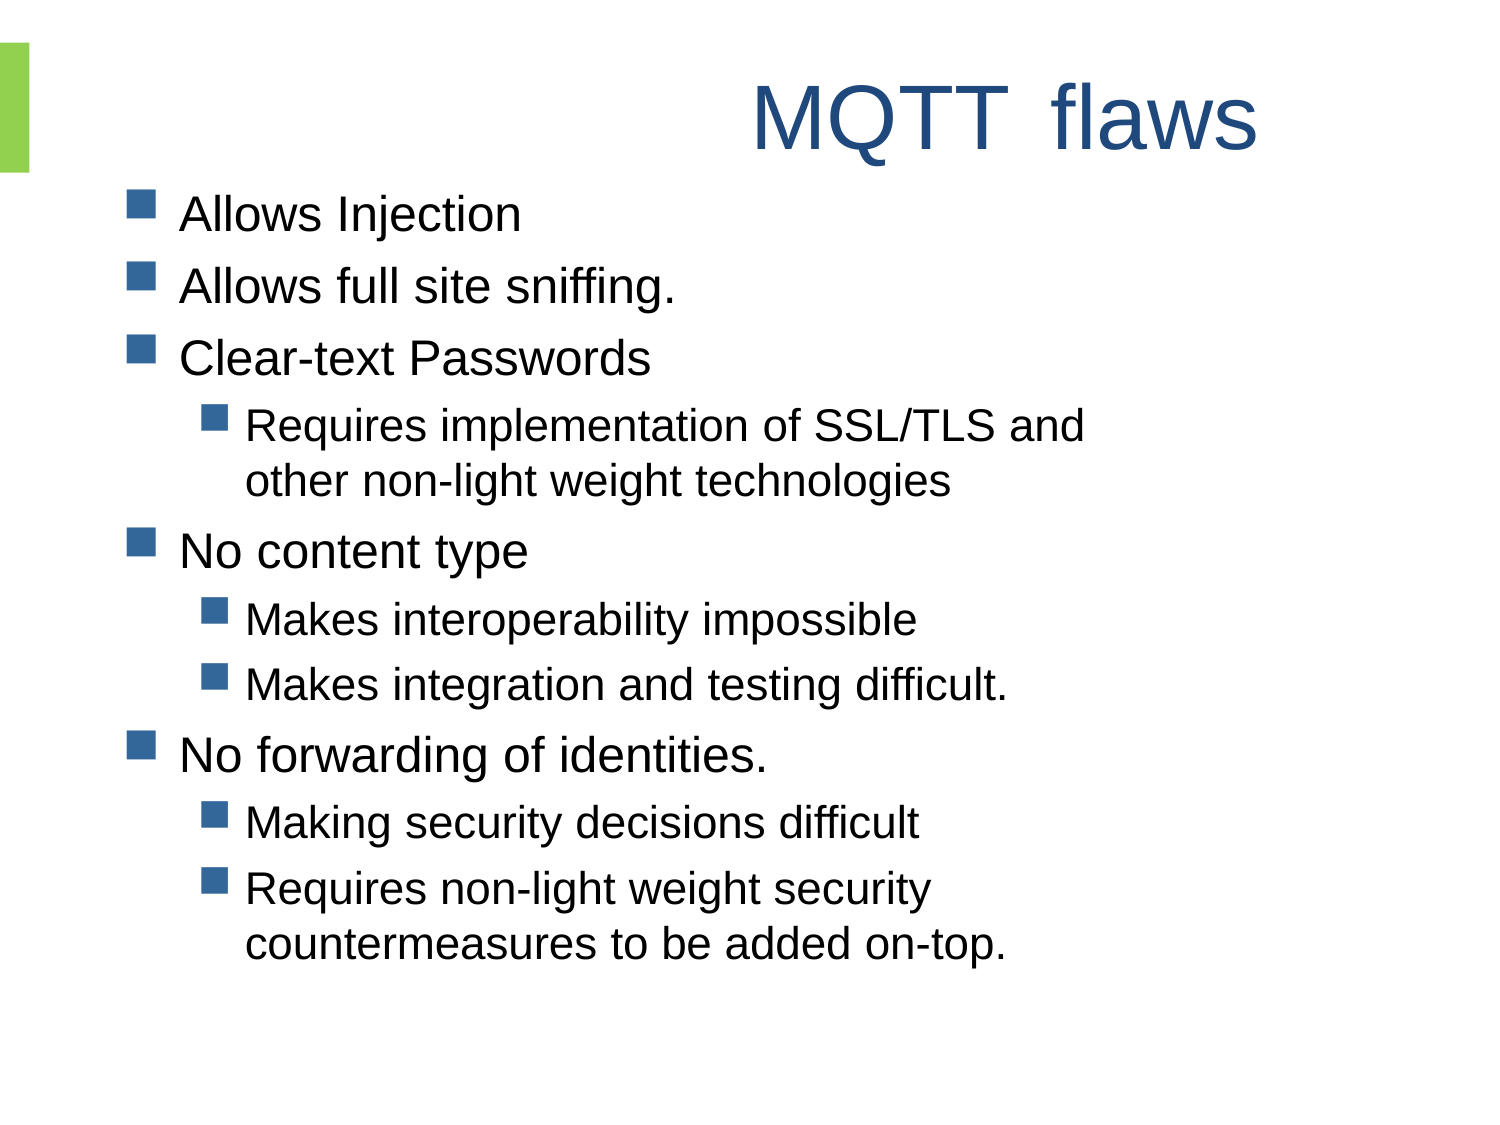

# MQTT	flaws
Allows Injection
Allows full site sniffing.
Clear-text Passwords
Requires implementation of SSL/TLS and
other non-light weight technologies
No content type
Makes interoperability impossible
Makes integration and testing difficult.
No forwarding of identities.
Making security decisions difficult
Requires non-light weight security  countermeasures to be added on-top.